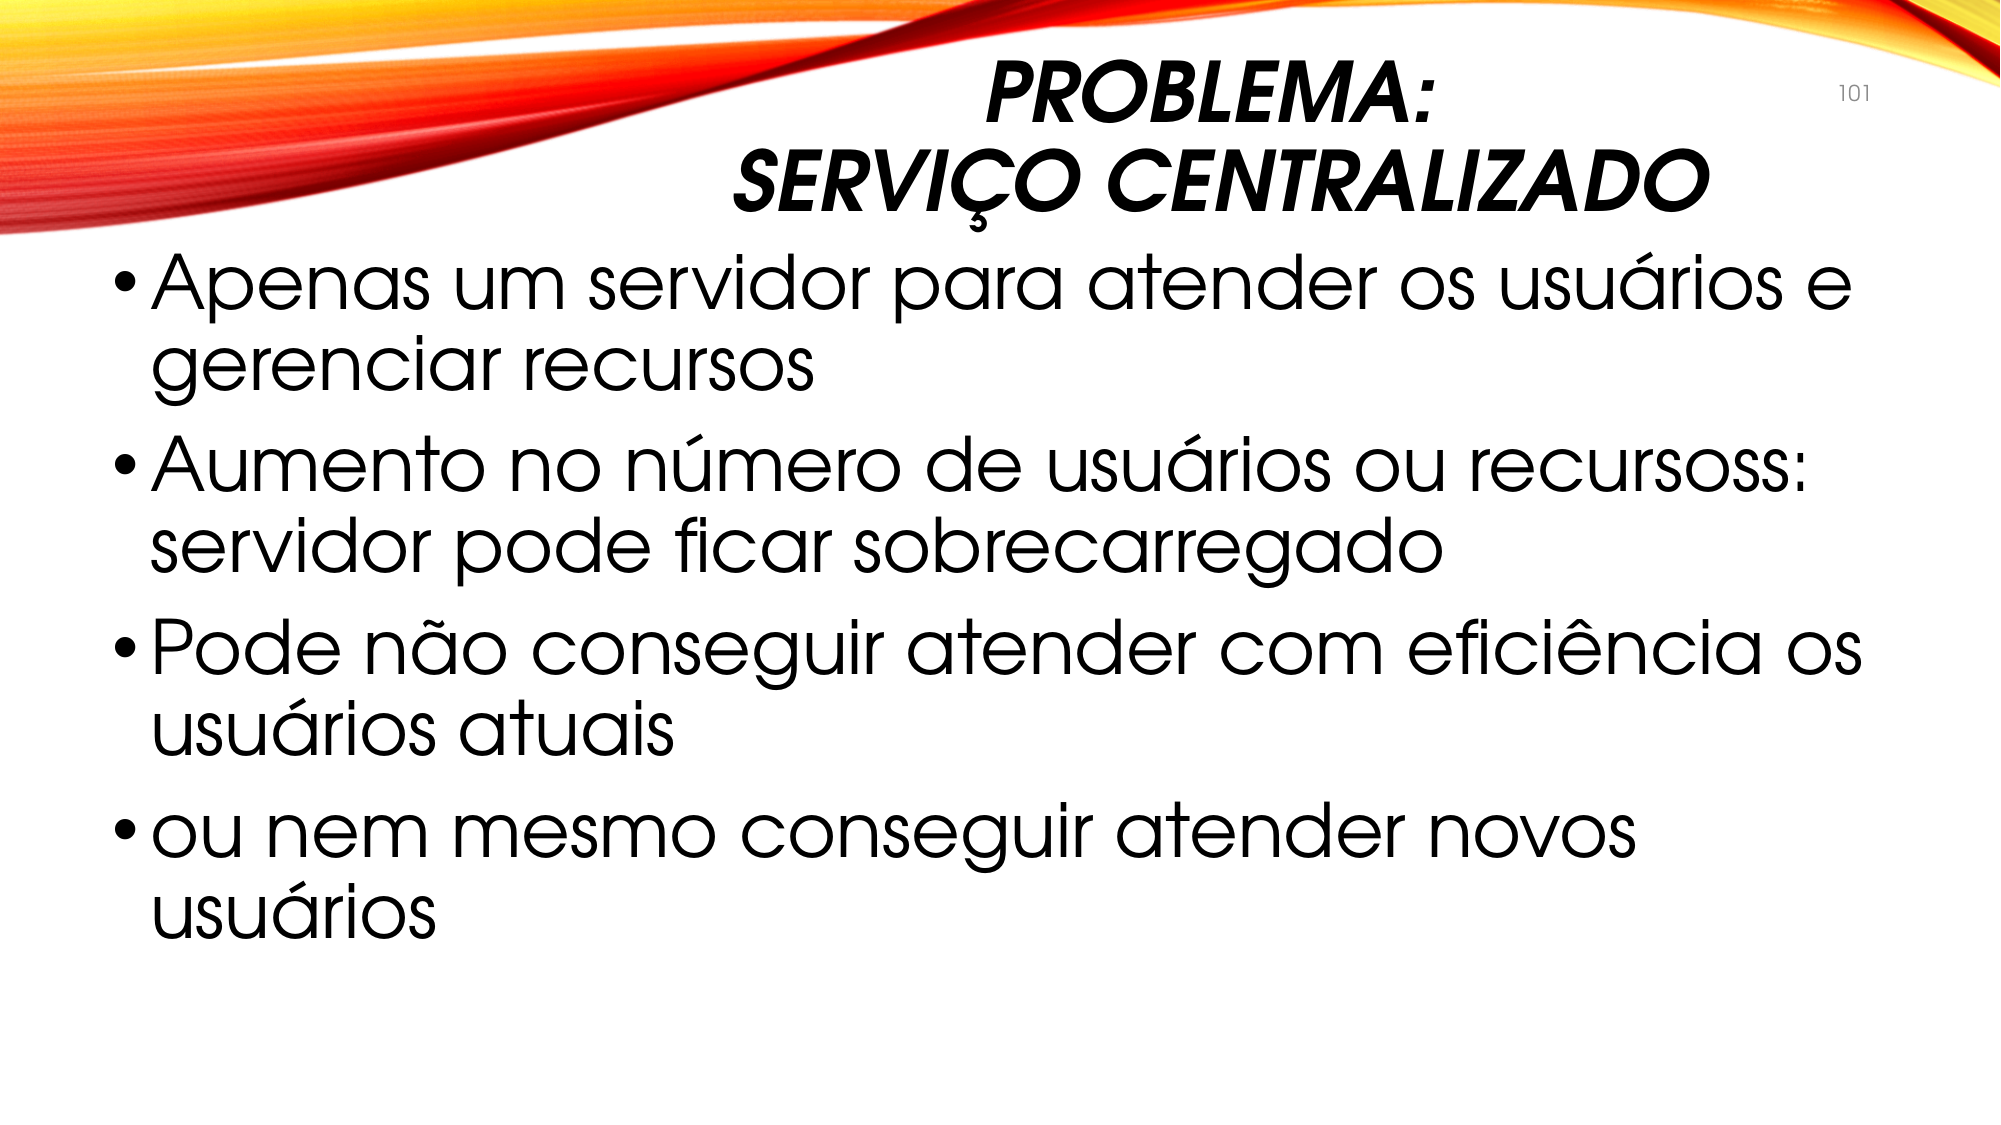

# Problema: Serviço centralizado
101
Apenas um servidor para atender os usuários e gerenciar recursos
Aumento no número de usuários ou recursoss: servidor pode ficar sobrecarregado
Pode não conseguir atender com eficiência os usuários atuais
ou nem mesmo conseguir atender novos usuários